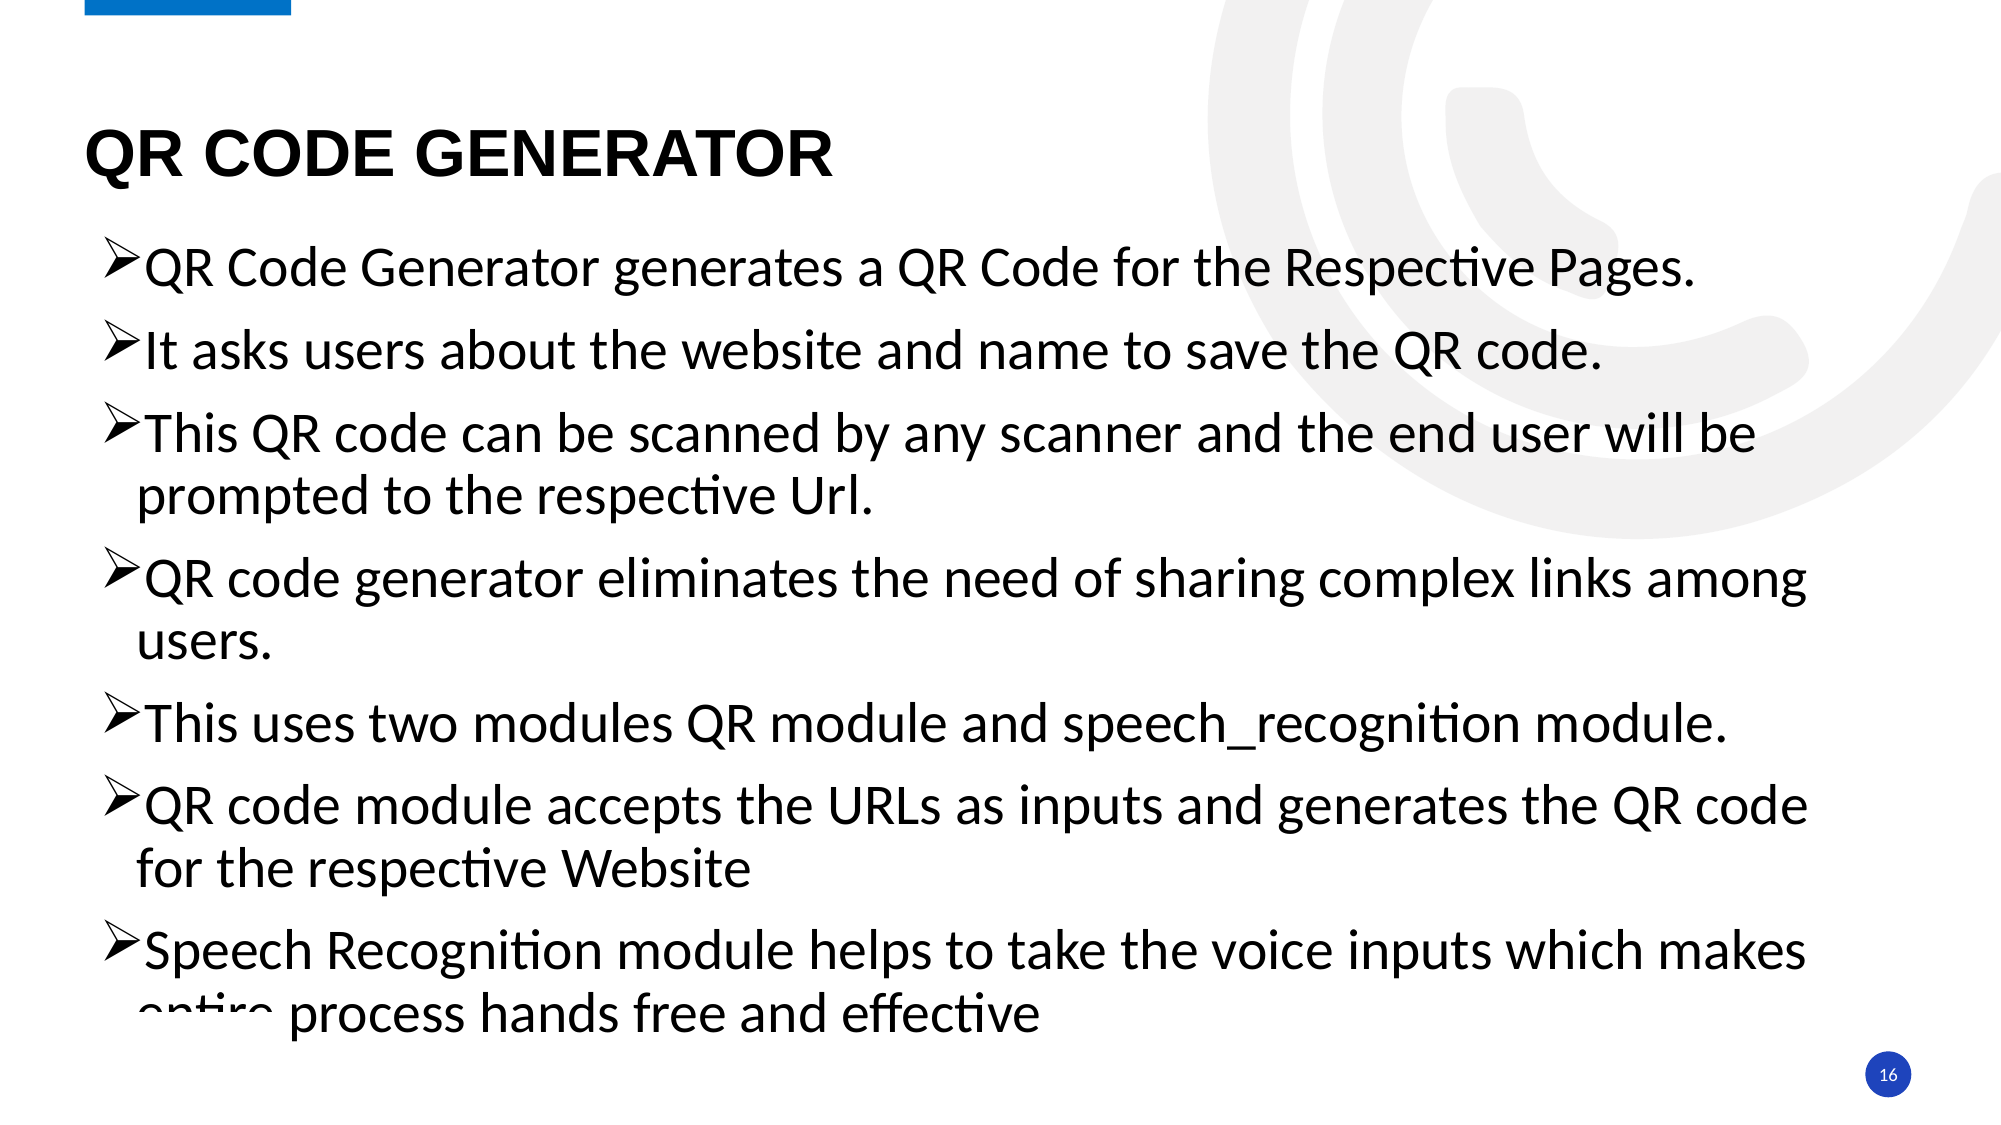

# Qr code generator
QR Code Generator generates a QR Code for the Respective Pages.
It asks users about the website and name to save the QR code.
This QR code can be scanned by any scanner and the end user will be prompted to the respective Url.
QR code generator eliminates the need of sharing complex links among users.
This uses two modules QR module and speech_recognition module.
QR code module accepts the URLs as inputs and generates the QR code for the respective Website
Speech Recognition module helps to take the voice inputs which makes entire process hands free and effective

16